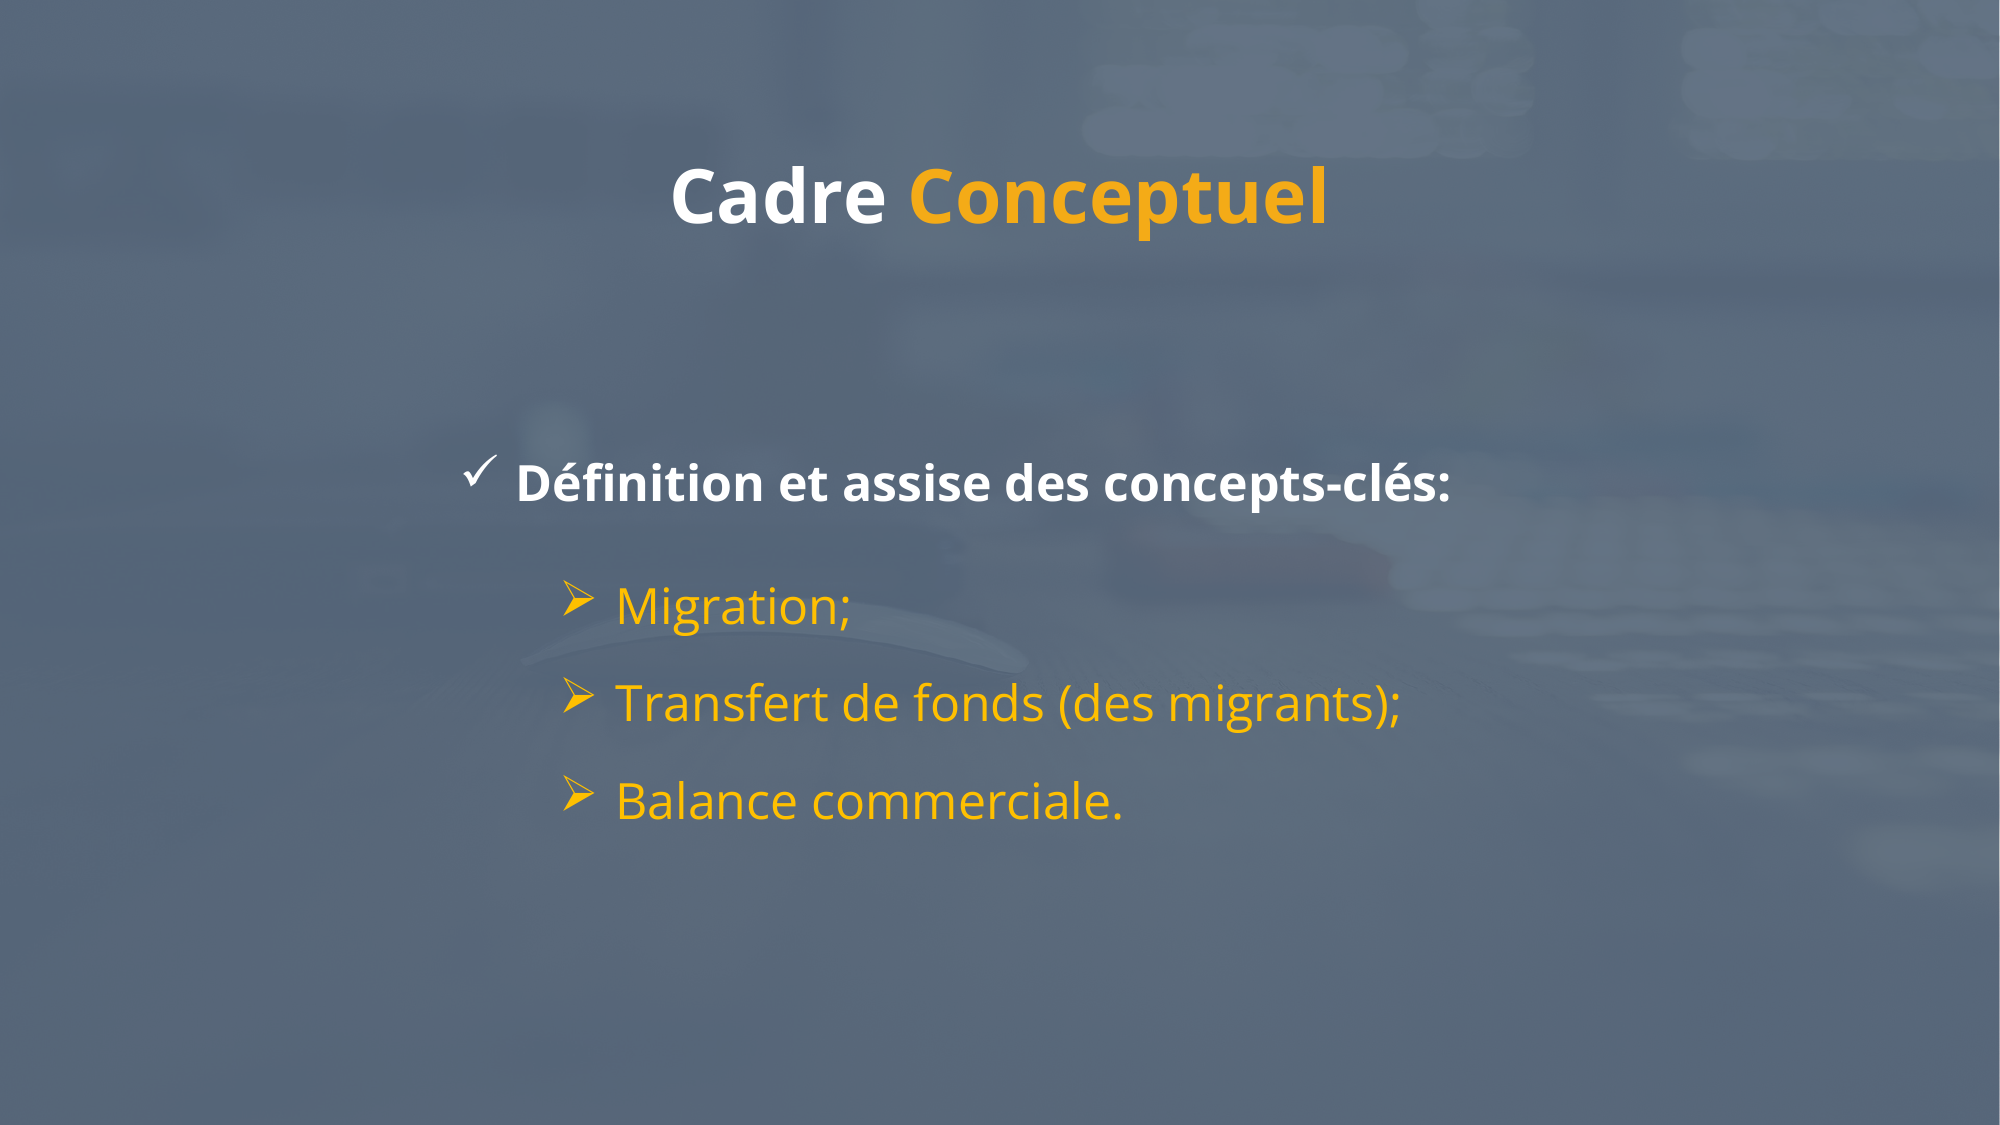

# Cadre Conceptuel
Définition et assise des concepts-clés:
Migration;
Transfert de fonds (des migrants);
Balance commerciale.